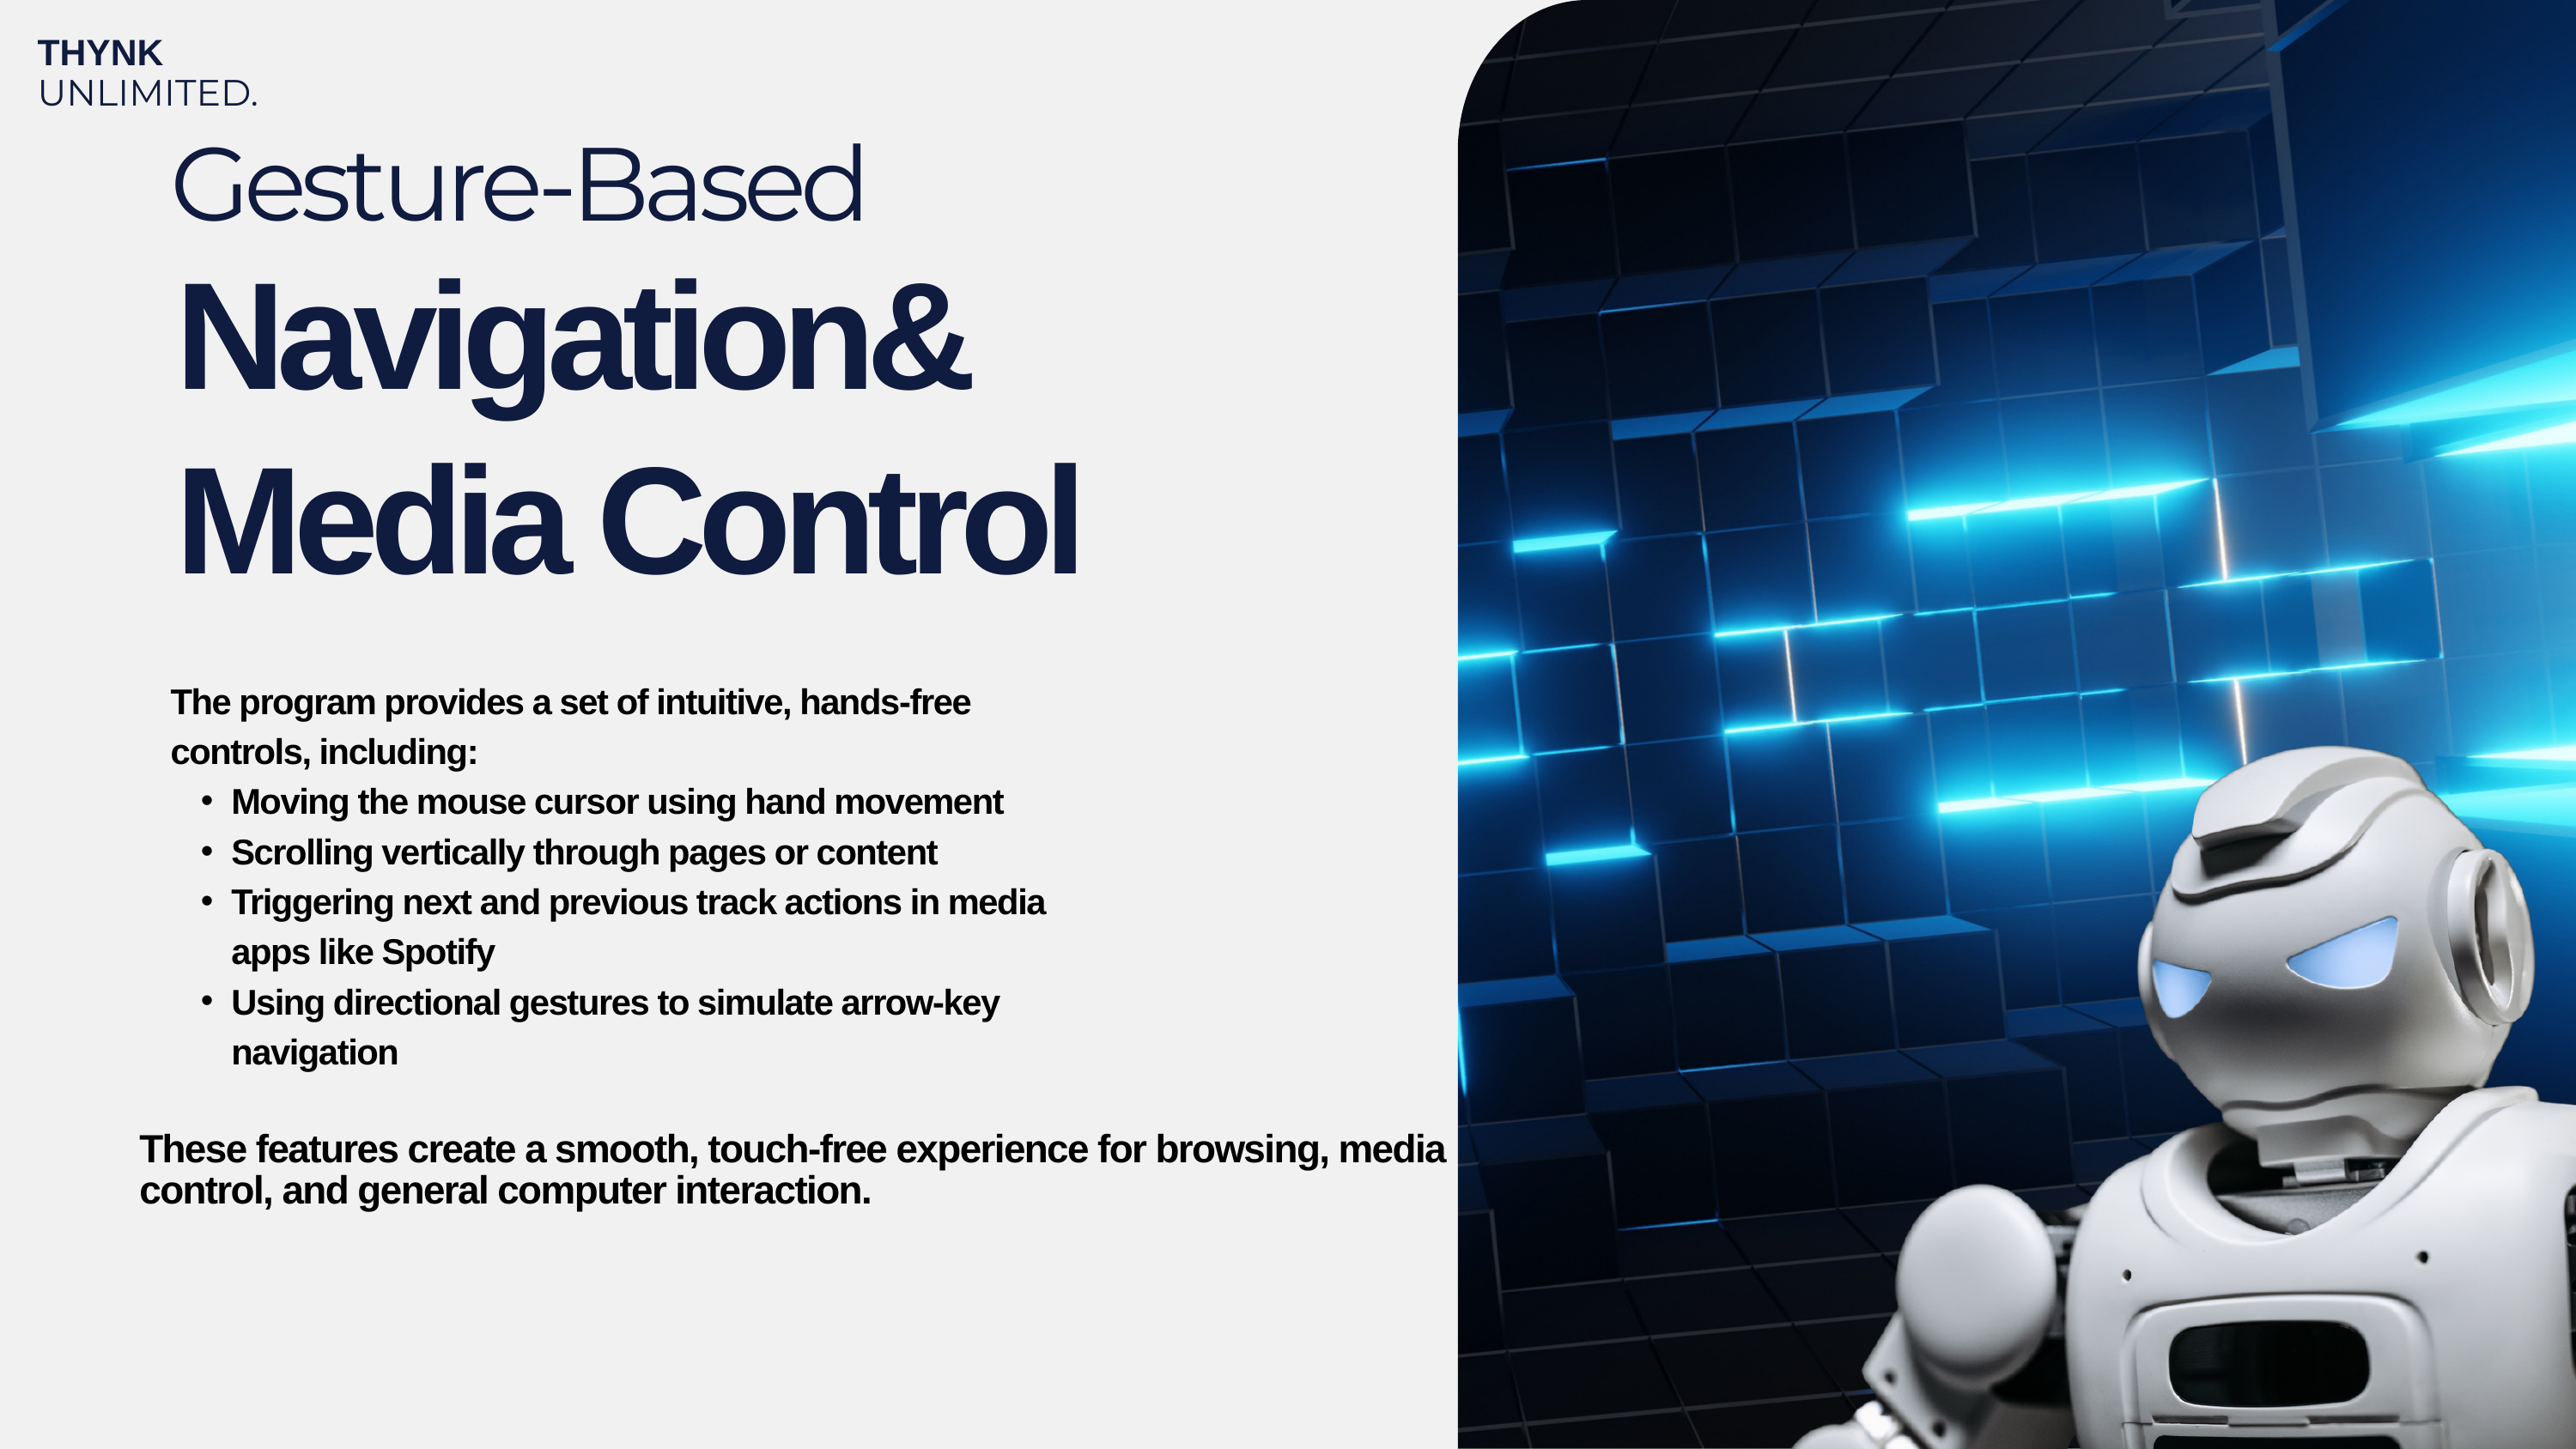

THYNK UNLIMITED.
Gesture-Based
Navigation& Media Control
The program provides a set of intuitive, hands-free controls, including:
Moving the mouse cursor using hand movement
Scrolling vertically through pages or content
Triggering next and previous track actions in media apps like Spotify
Using directional gestures to simulate arrow-key navigation

These features create a smooth, touch-free experience for browsing, media control, and general computer interaction.